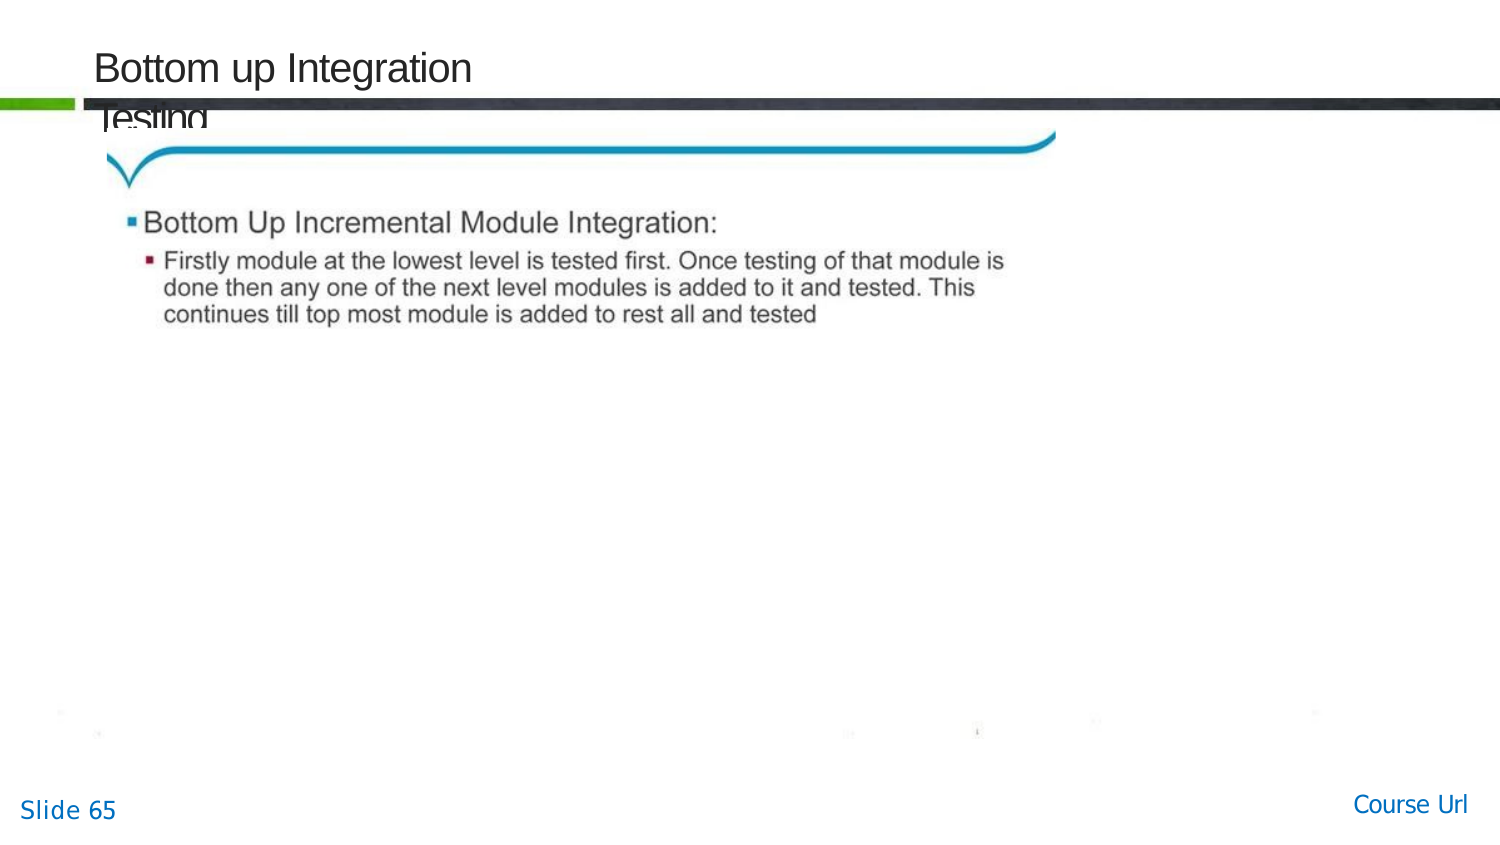

# Bottom up Integration Testing

Course Url
Slide 65